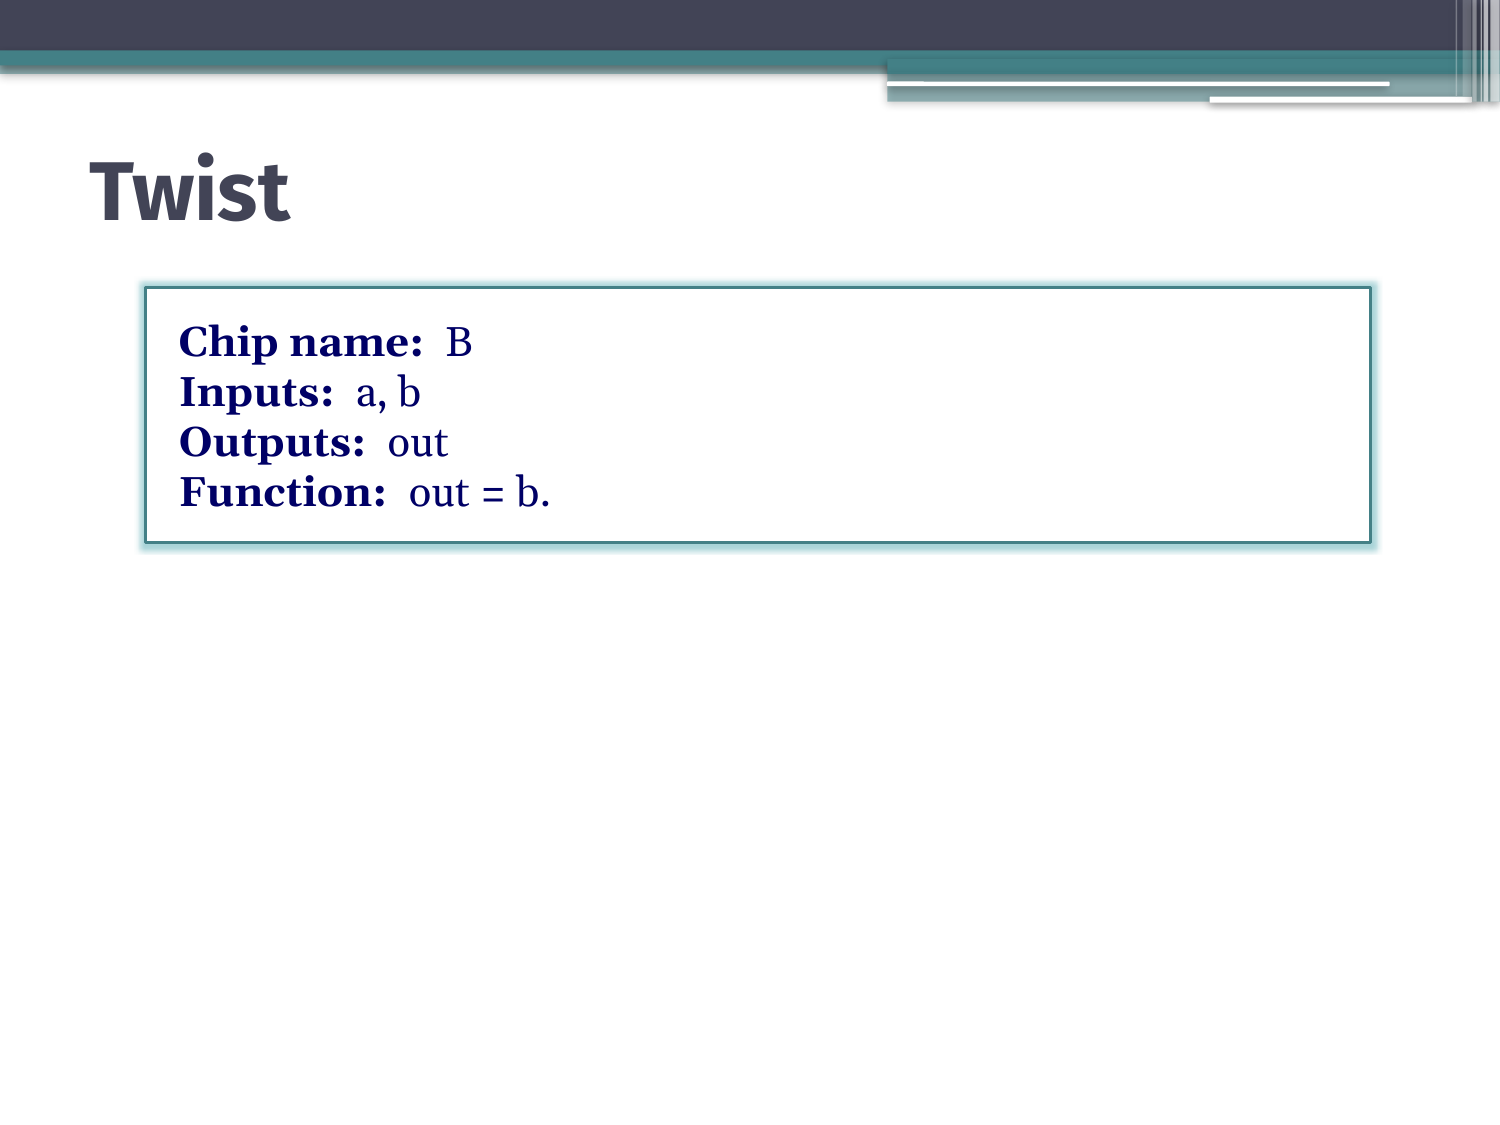

# Twist
Chip name:  B
Inputs:  a, b
Outputs:  out
Function:  out = b.